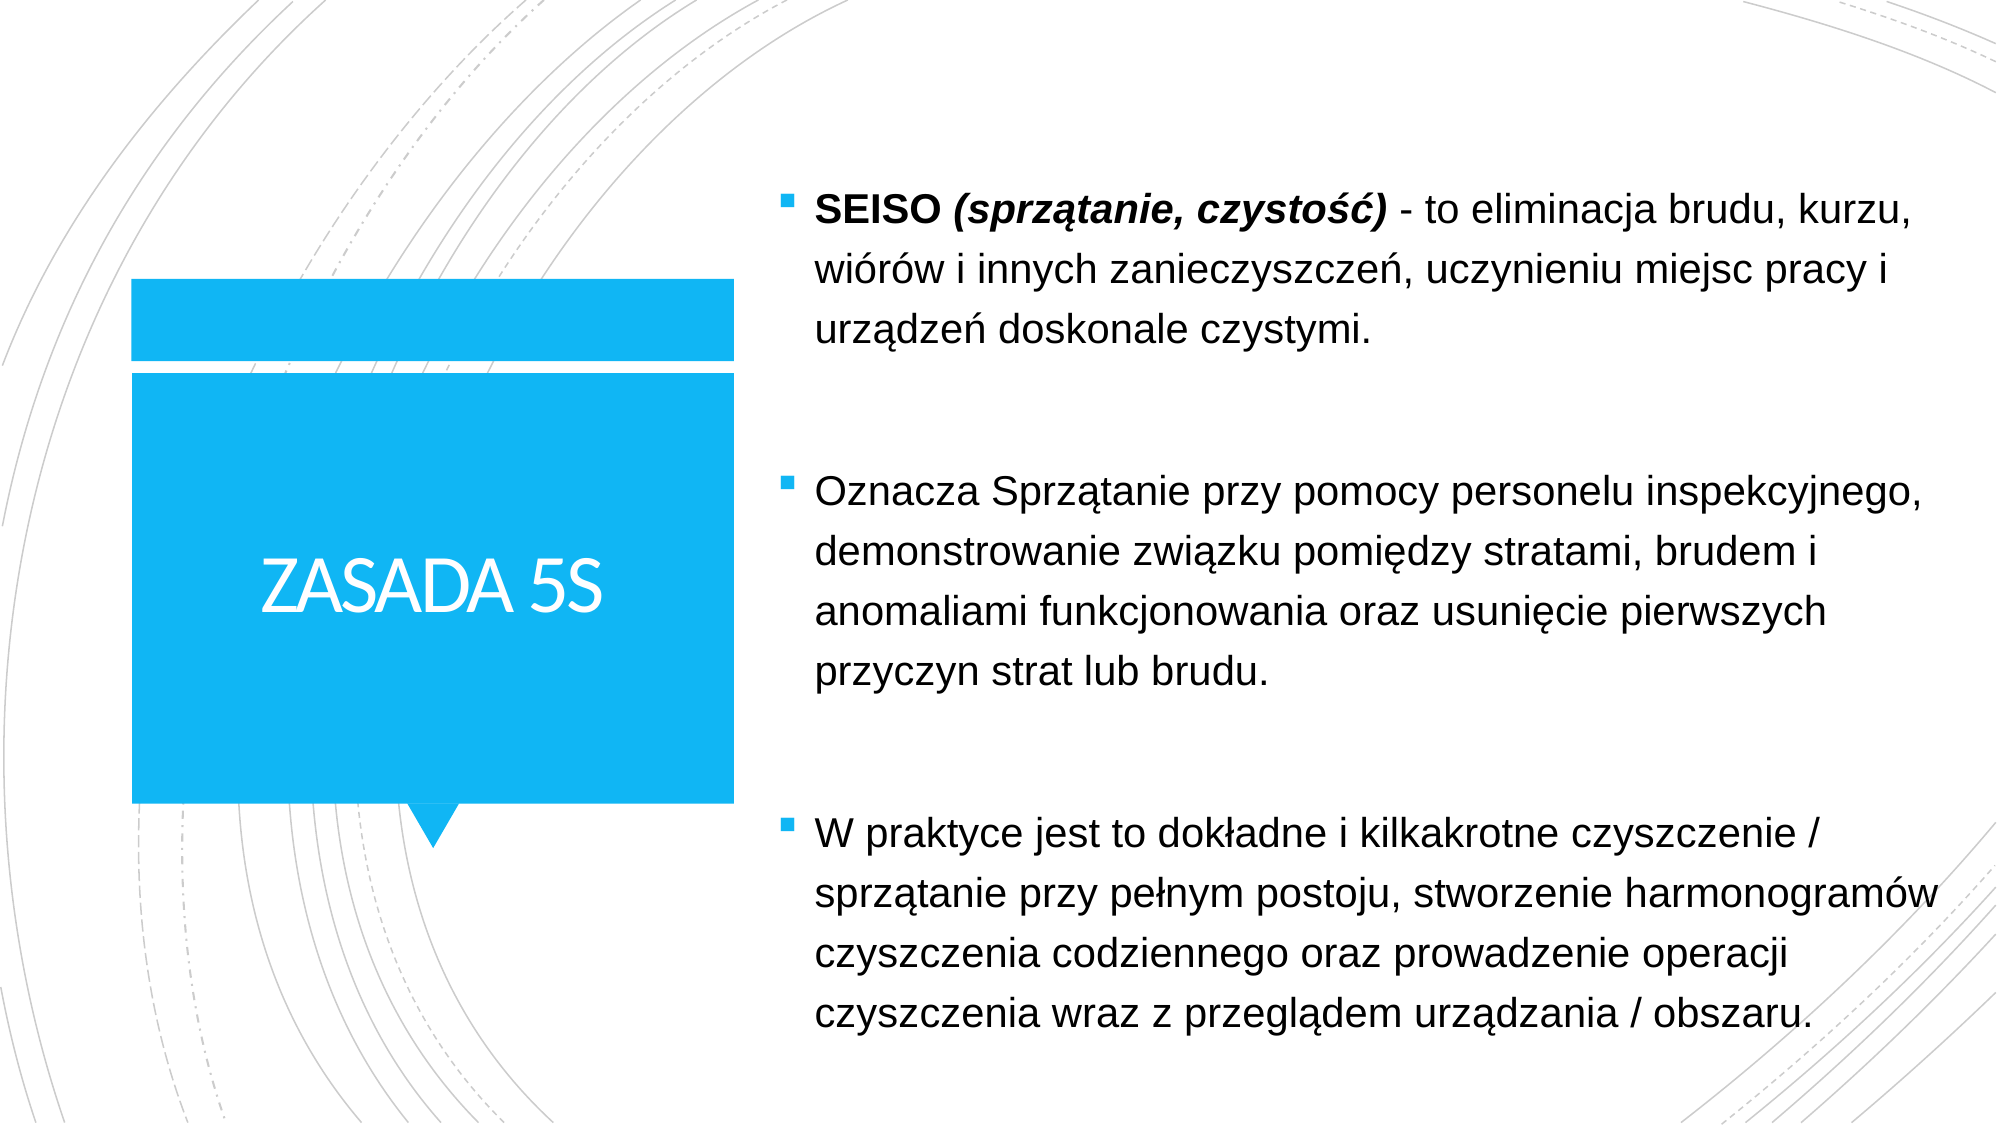

SEISO (sprzątanie, czystość) - to eliminacja brudu, kurzu, wiórów i innych zanieczyszczeń, uczynieniu miejsc pracy i urządzeń doskonale czystymi.

Oznacza Sprzątanie przy pomocy personelu inspekcyjnego, demonstrowanie związku pomiędzy stratami, brudem i anomaliami funkcjonowania oraz usunięcie pierwszych przyczyn strat lub brudu.

W praktyce jest to dokładne i kilkakrotne czyszczenie / sprzątanie przy pełnym postoju, stworzenie harmonogramów czyszczenia codziennego oraz prowadzenie operacji czyszczenia wraz z przeglądem urządzania / obszaru.
# ZASADA 5S